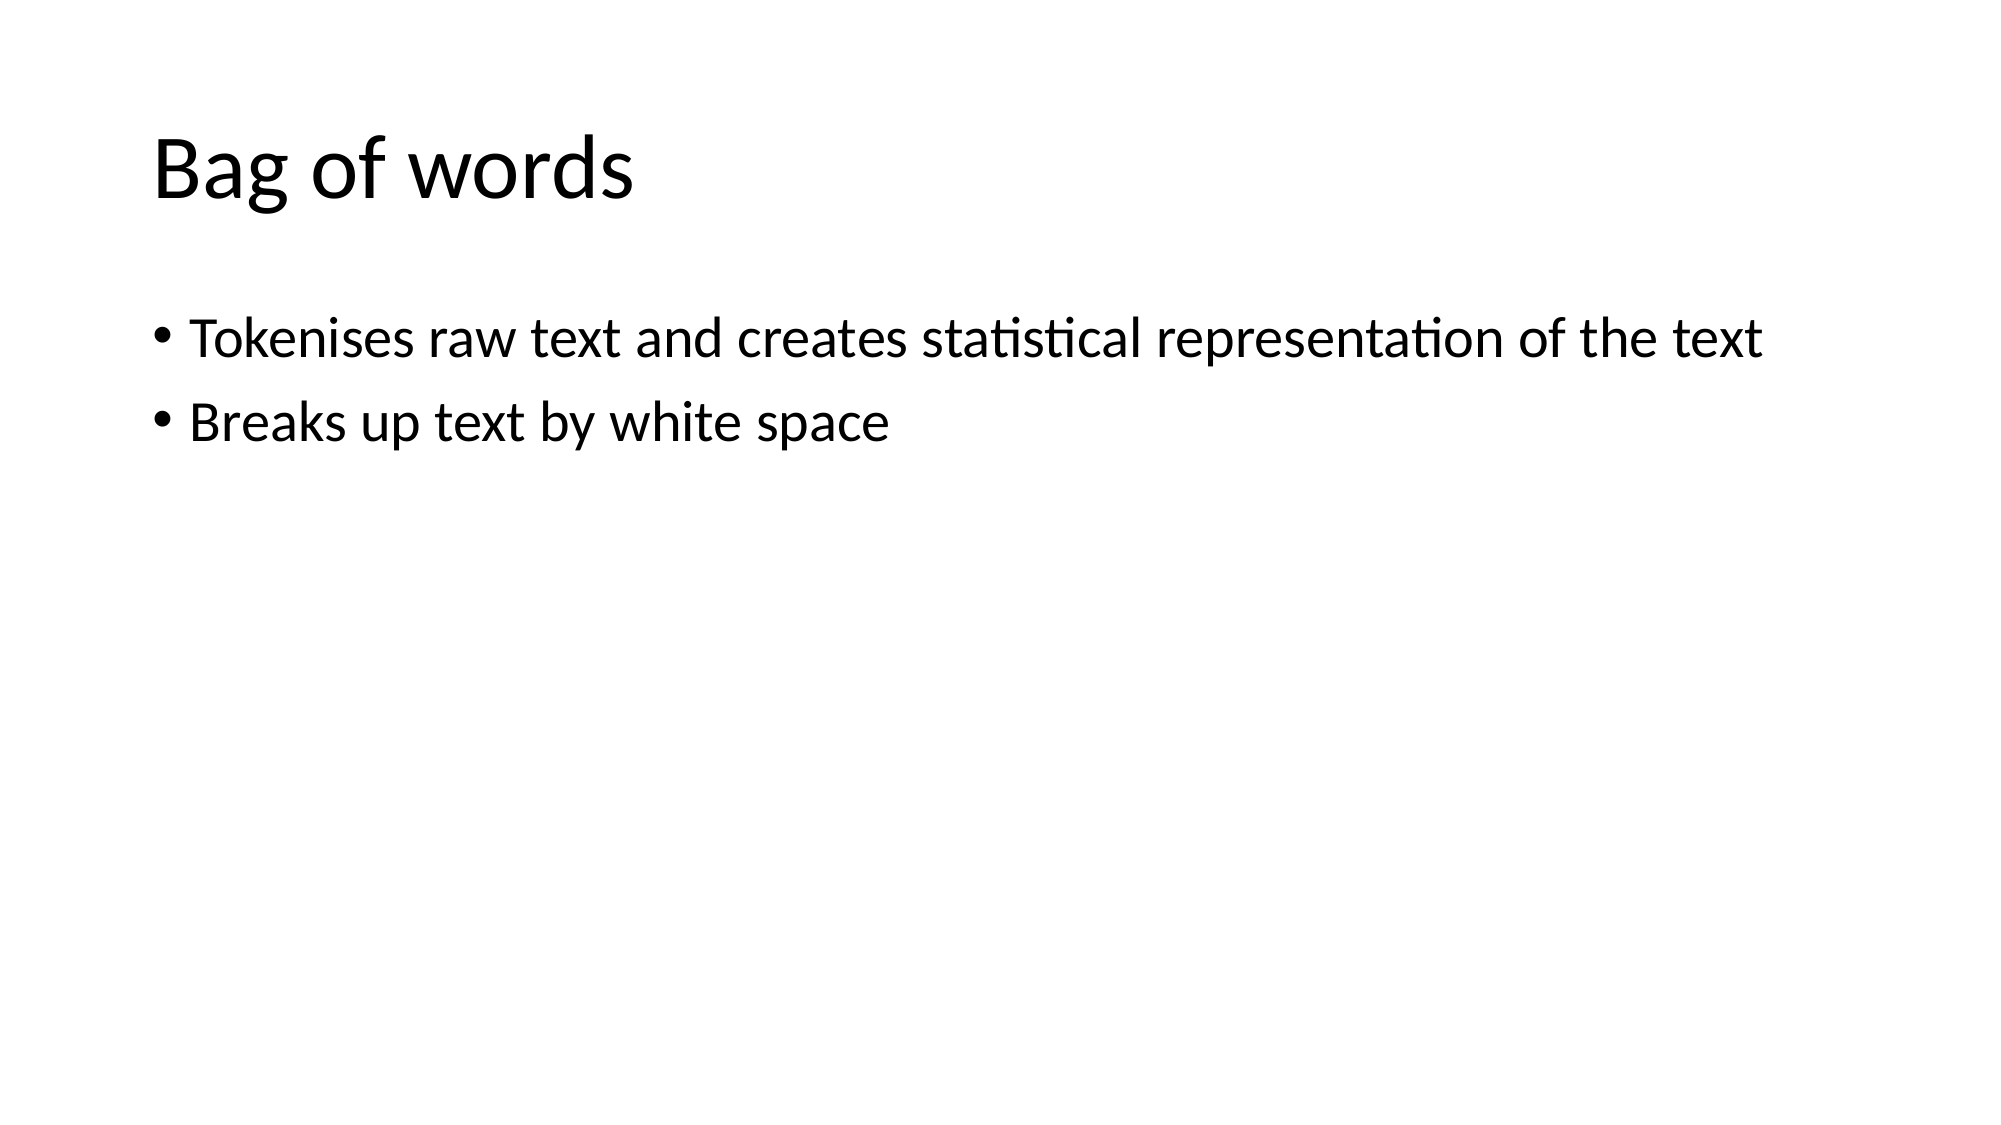

# Bag of words
Tokenises raw text and creates statistical representation of the text
Breaks up text by white space